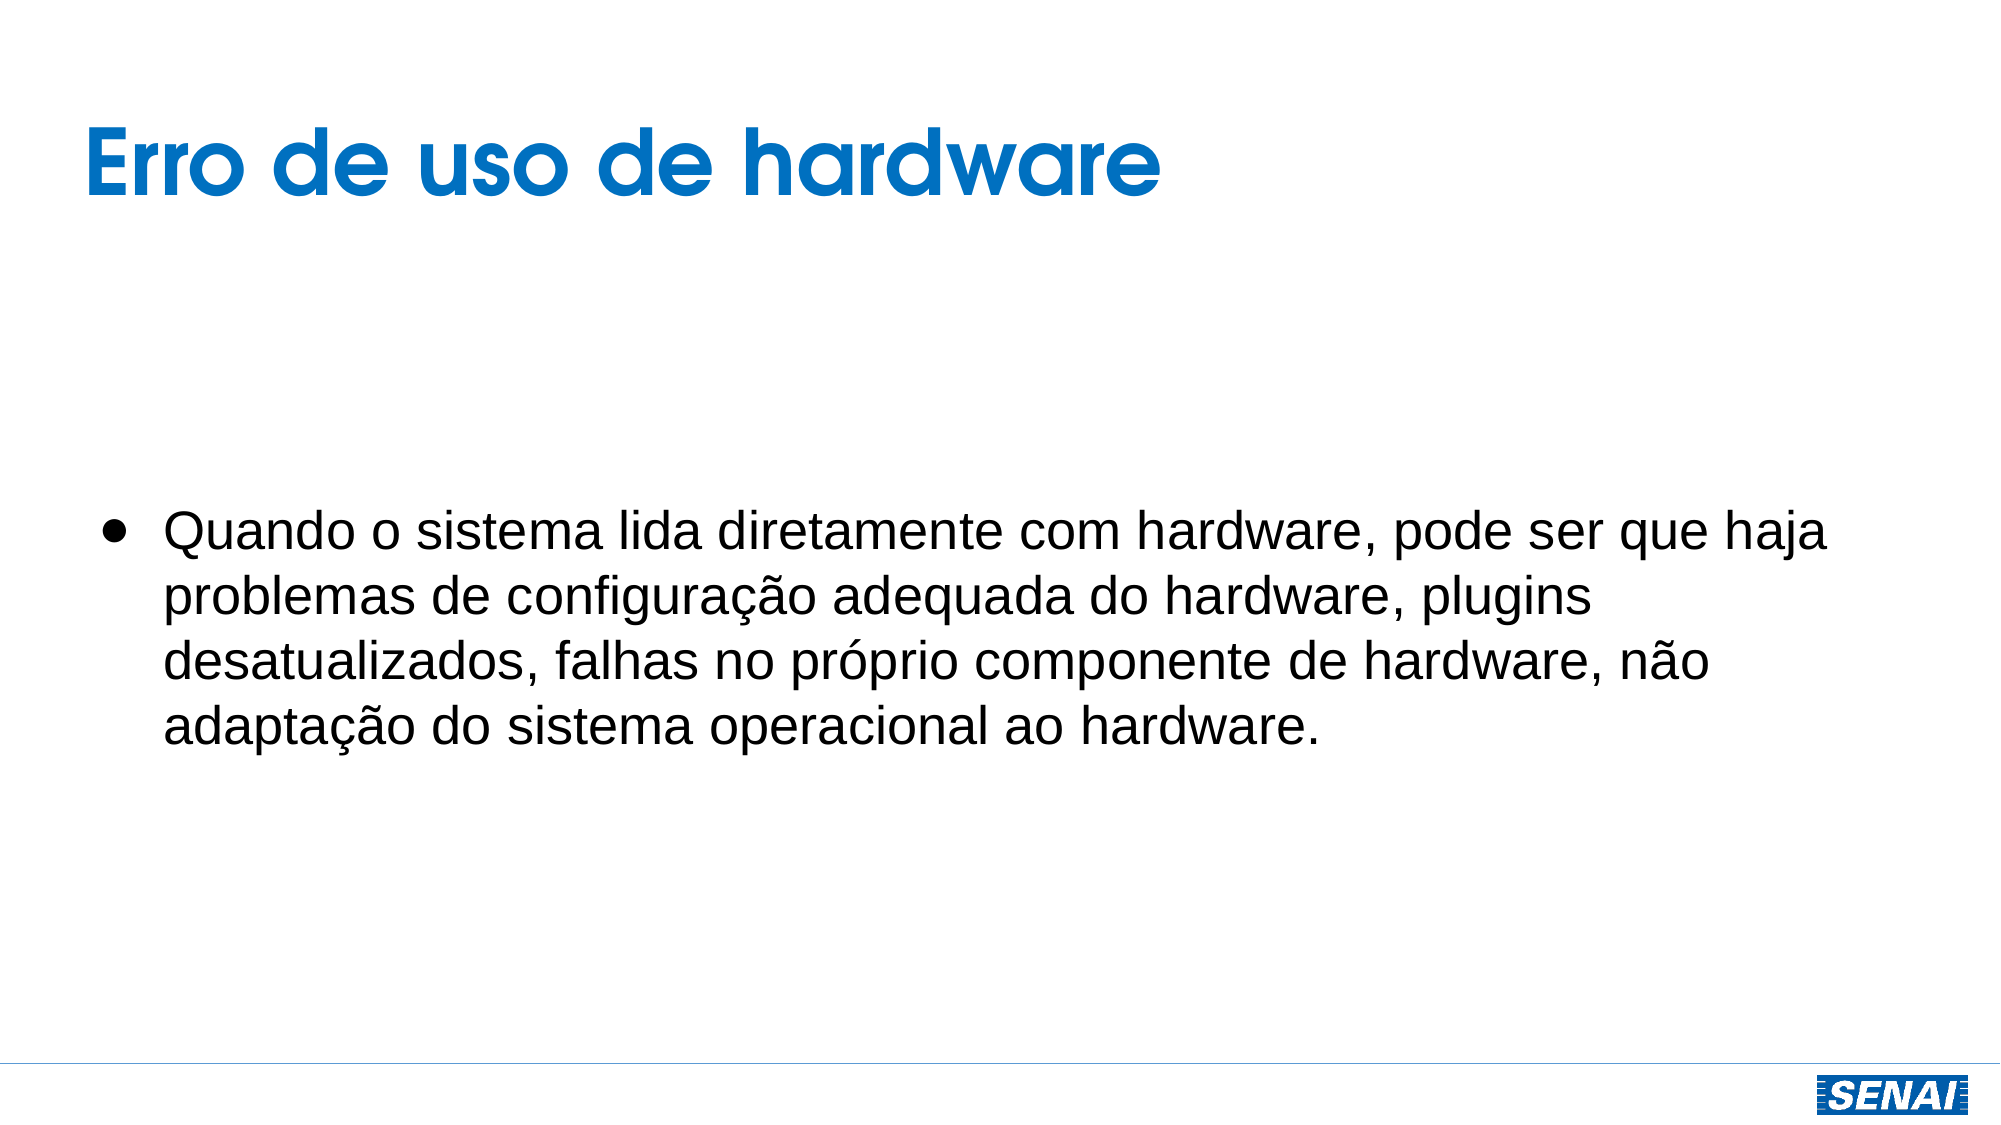

# Erro de uso de hardware
Quando o sistema lida diretamente com hardware, pode ser que haja problemas de configuração adequada do hardware, plugins desatualizados, falhas no próprio componente de hardware, não adaptação do sistema operacional ao hardware.